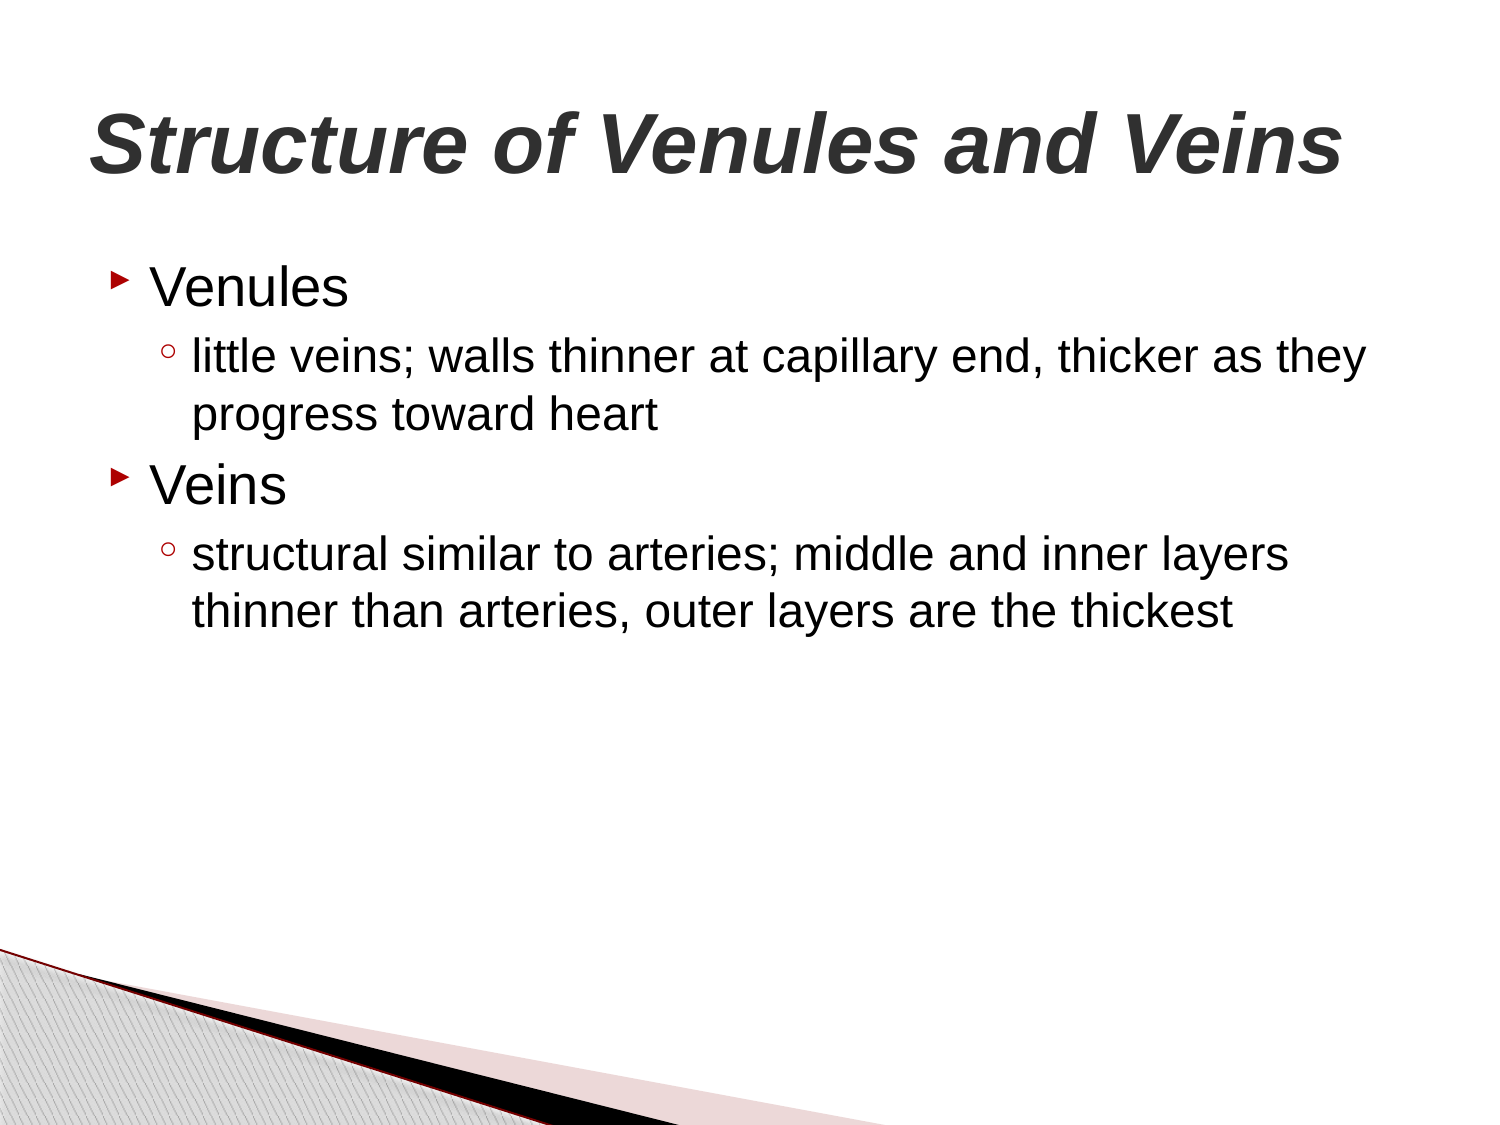

# Structure of Venules and Veins
Venules
little veins; walls thinner at capillary end, thicker as they progress toward heart
Veins
structural similar to arteries; middle and inner layers thinner than arteries, outer layers are the thickest